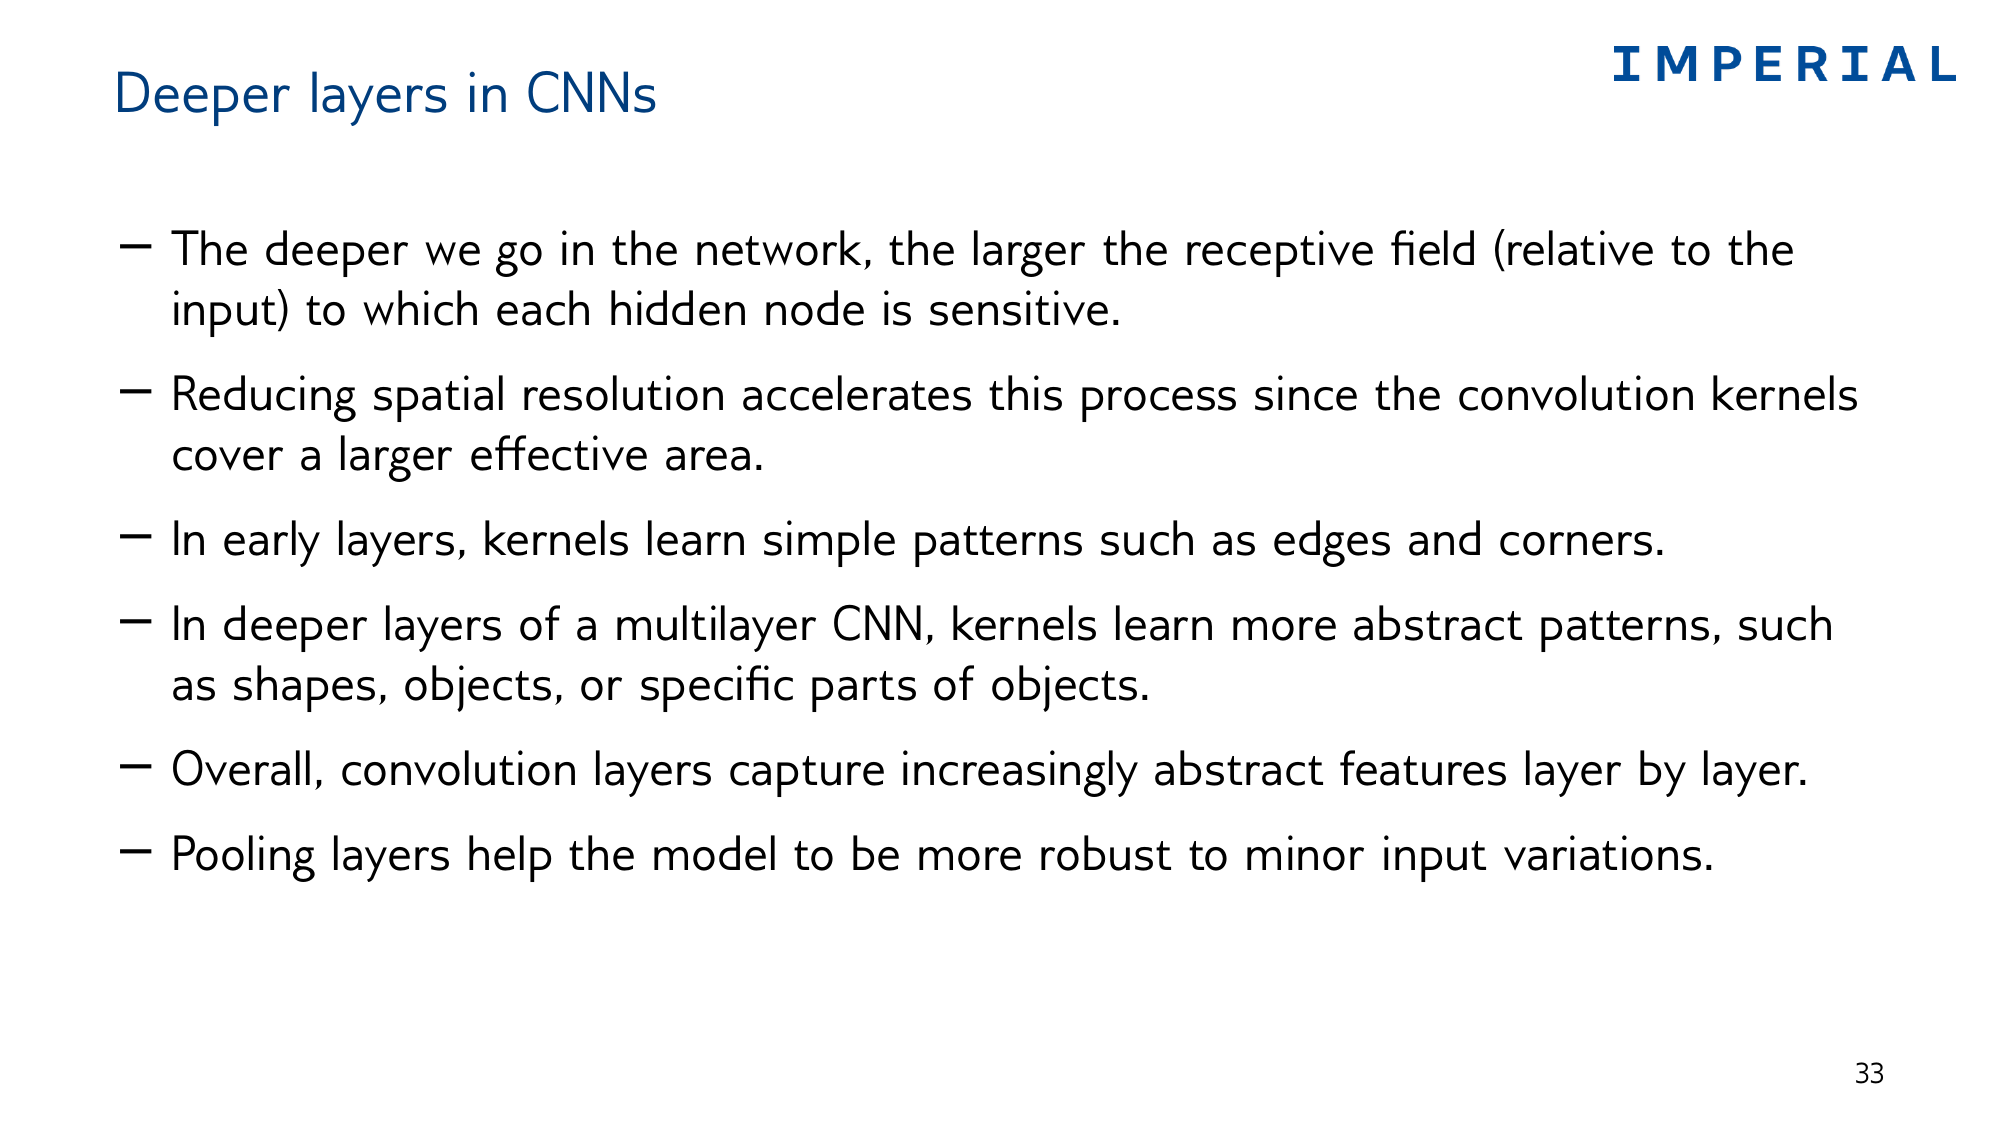

# Deeper layers in CNNs
The deeper we go in the network, the larger the receptive field (relative to the input) to which each hidden node is sensitive.
Reducing spatial resolution accelerates this process since the convolution kernels cover a larger effective area.
In early layers, kernels learn simple patterns such as edges and corners.
In deeper layers of a multilayer CNN, kernels learn more abstract patterns, such as shapes, objects, or specific parts of objects.
Overall, convolution layers capture increasingly abstract features layer by layer.
Pooling layers help the model to be more robust to minor input variations.

33